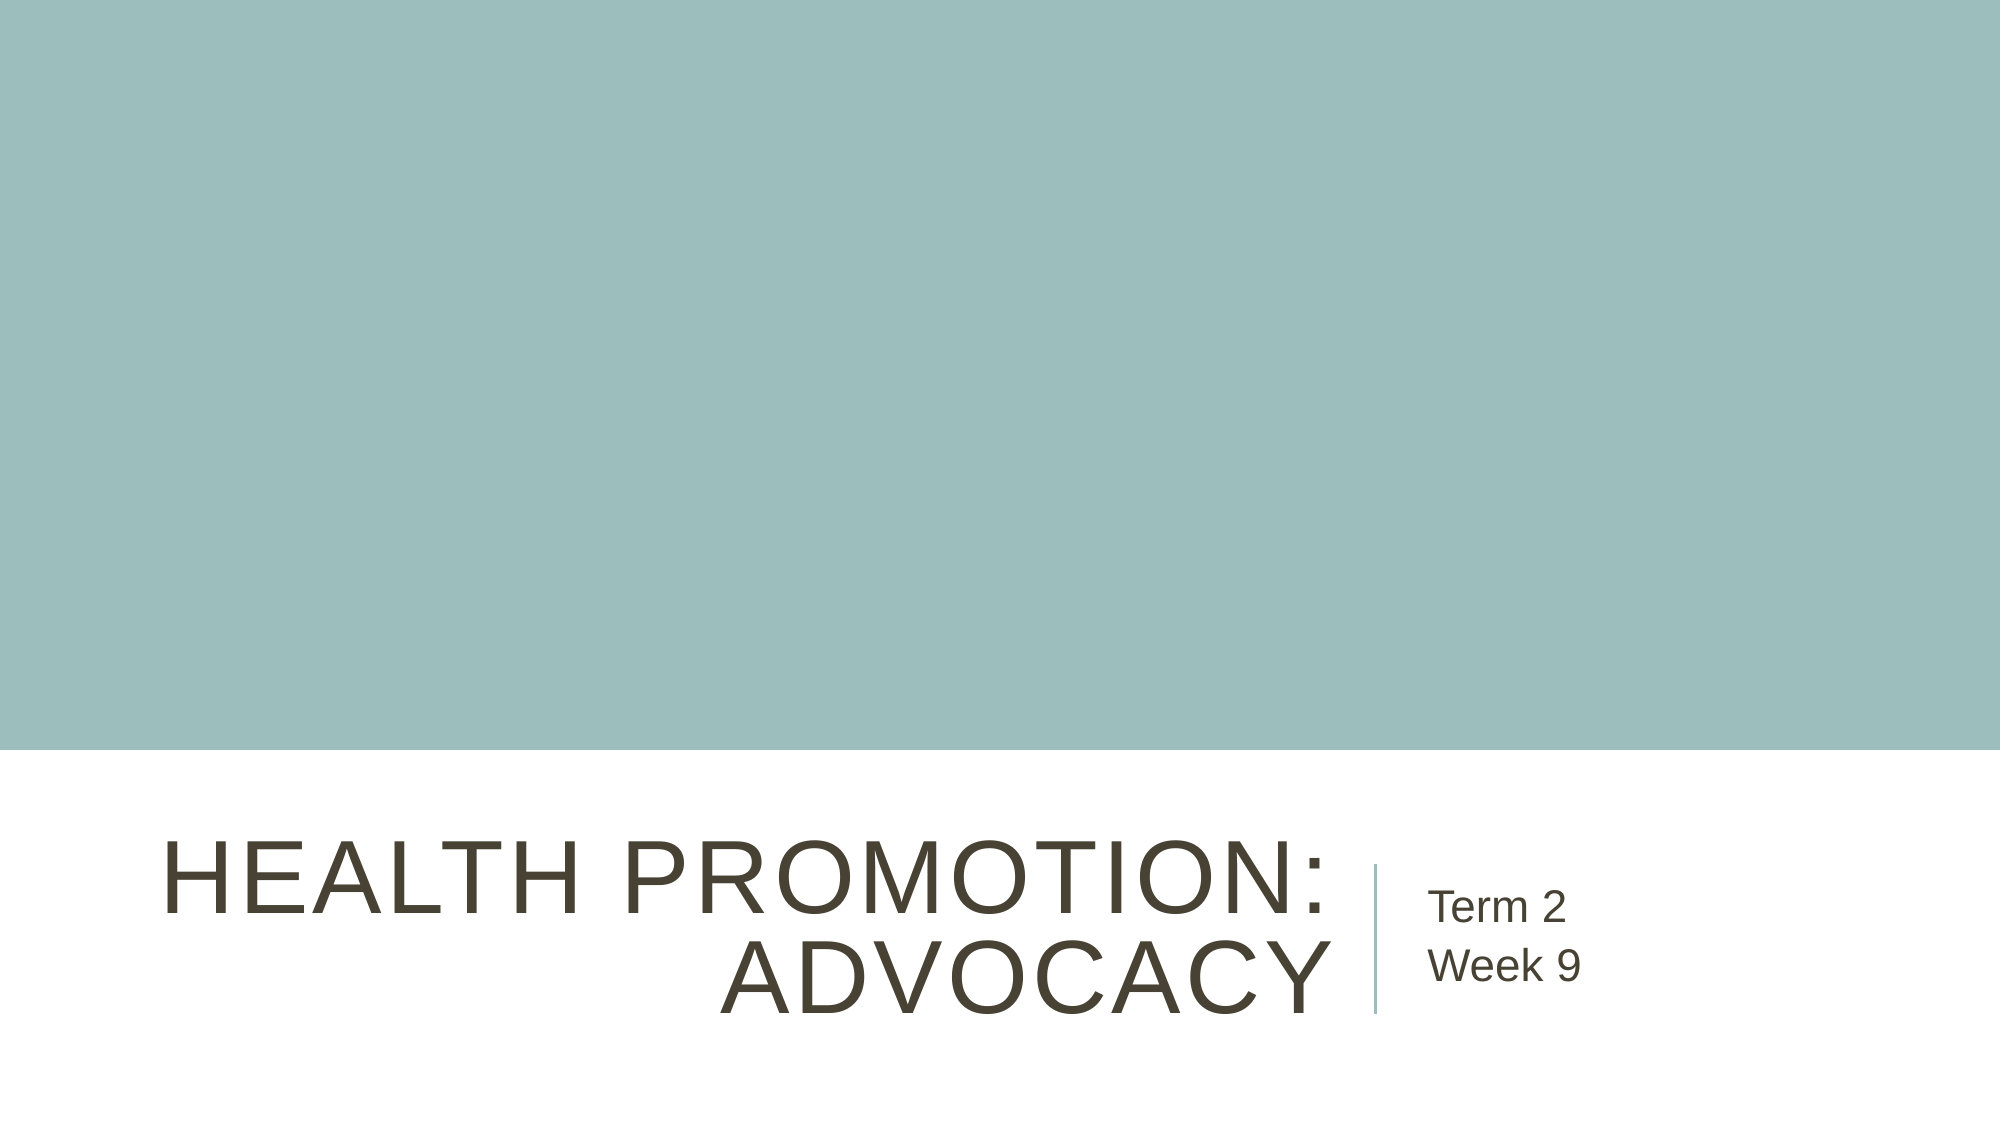

# Health promotion: advocacy
Term 2
Week 9